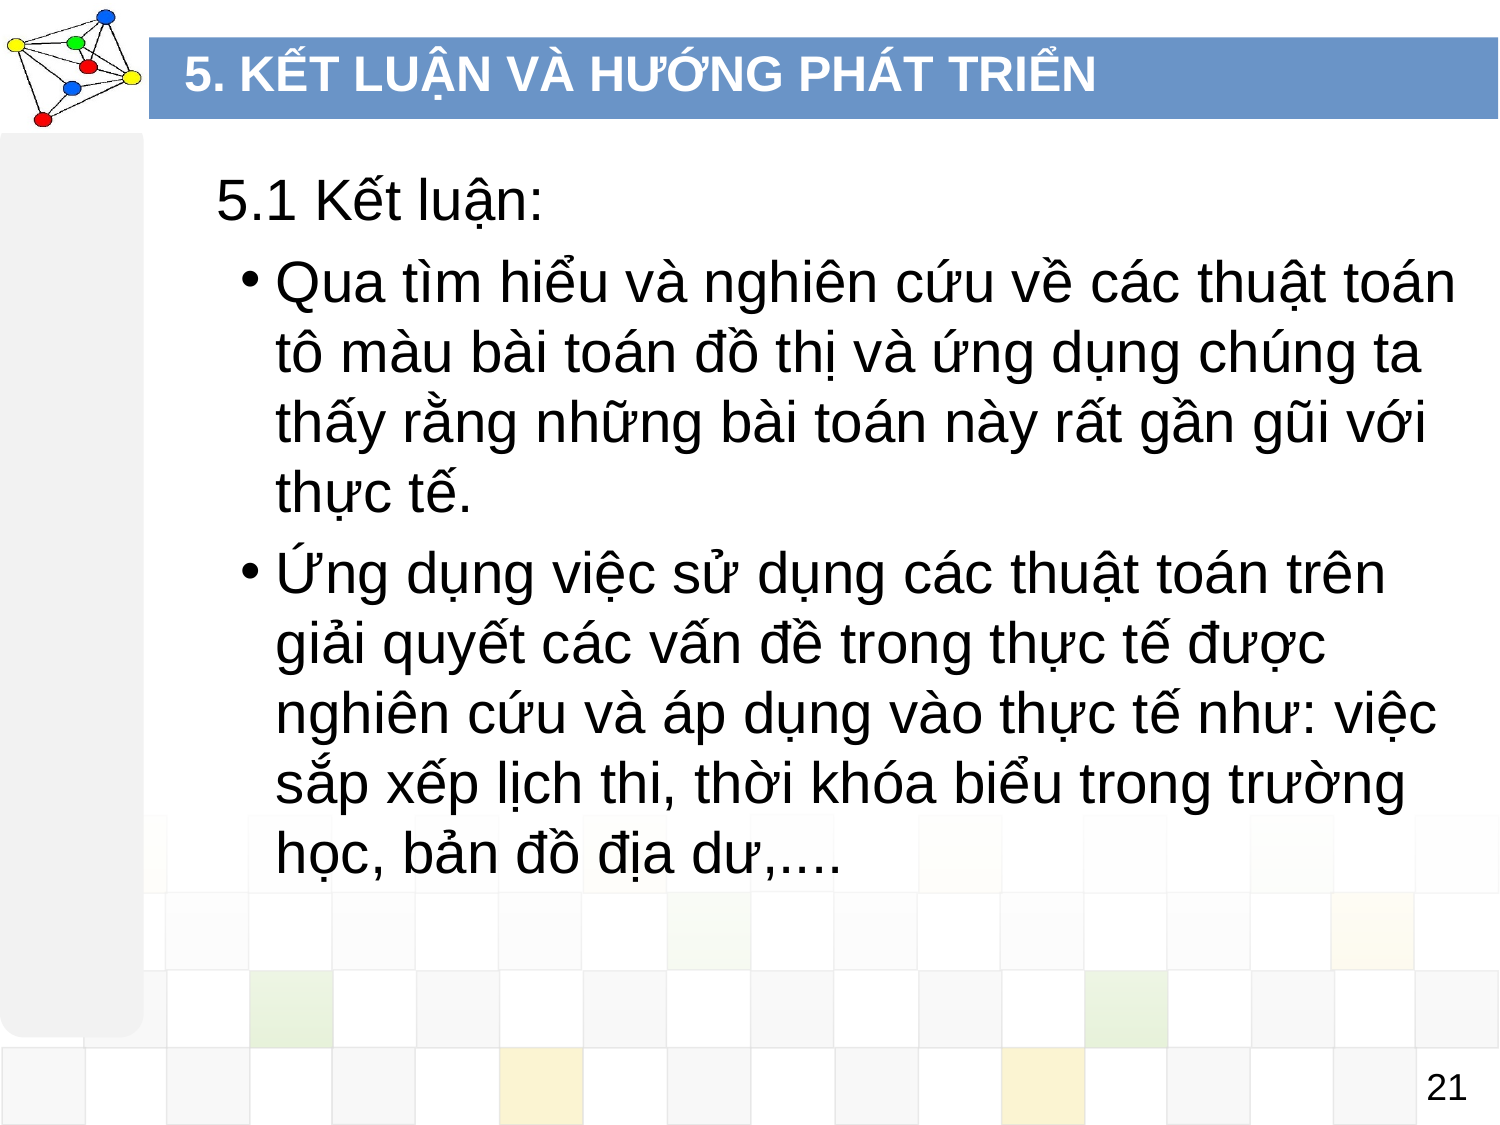

# 5. KẾT LUẬN VÀ HƯỚNG PHÁT TRIỂN
  5.1 Kết luận:
Qua tìm hiểu và nghiên cứu về các thuật toán tô màu bài toán đồ thị và ứng dụng chúng ta thấy rằng những bài toán này rất gần gũi với thực tế.
Ứng dụng việc sử dụng các thuật toán trên giải quyết các vấn đề trong thực tế được nghiên cứu và áp dụng vào thực tế như: việc sắp xếp lịch thi, thời khóa biểu trong trường học, bản đồ địa dư,....

21